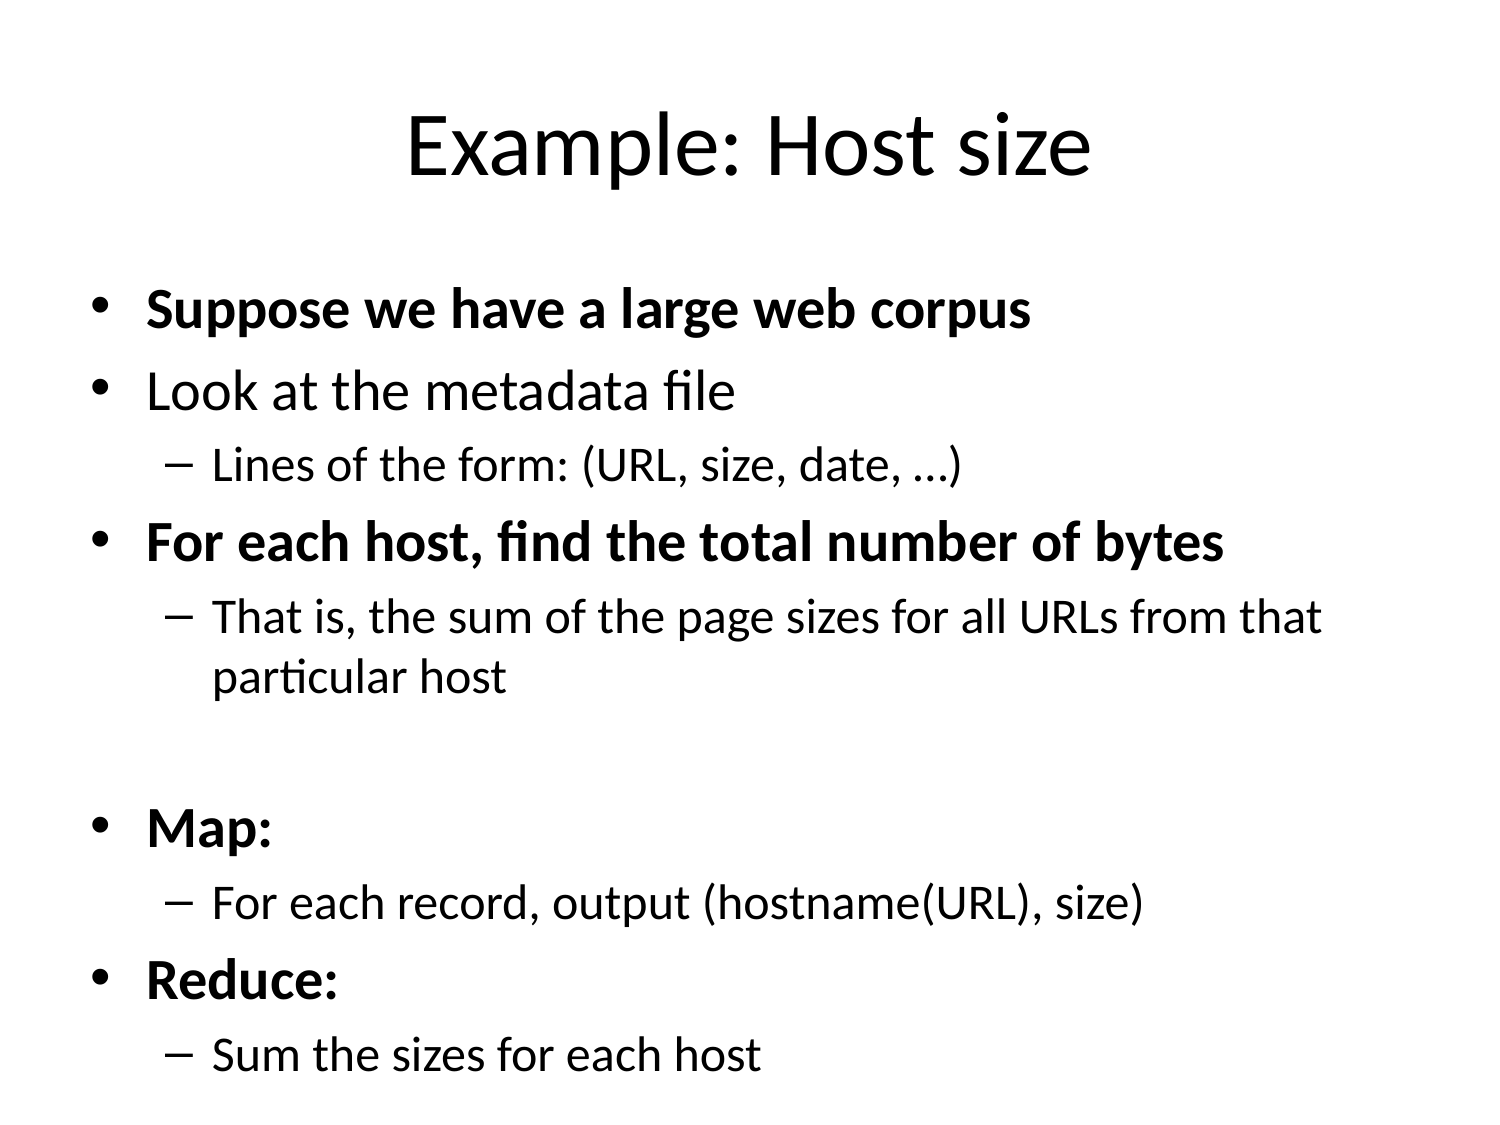

# Example: Host size
Suppose we have a large web corpus
Look at the metadata file
Lines of the form: (URL, size, date, …)
For each host, find the total number of bytes
That is, the sum of the page sizes for all URLs from that particular host

Map:
For each record, output (hostname(URL), size)
Reduce:
Sum the sizes for each host